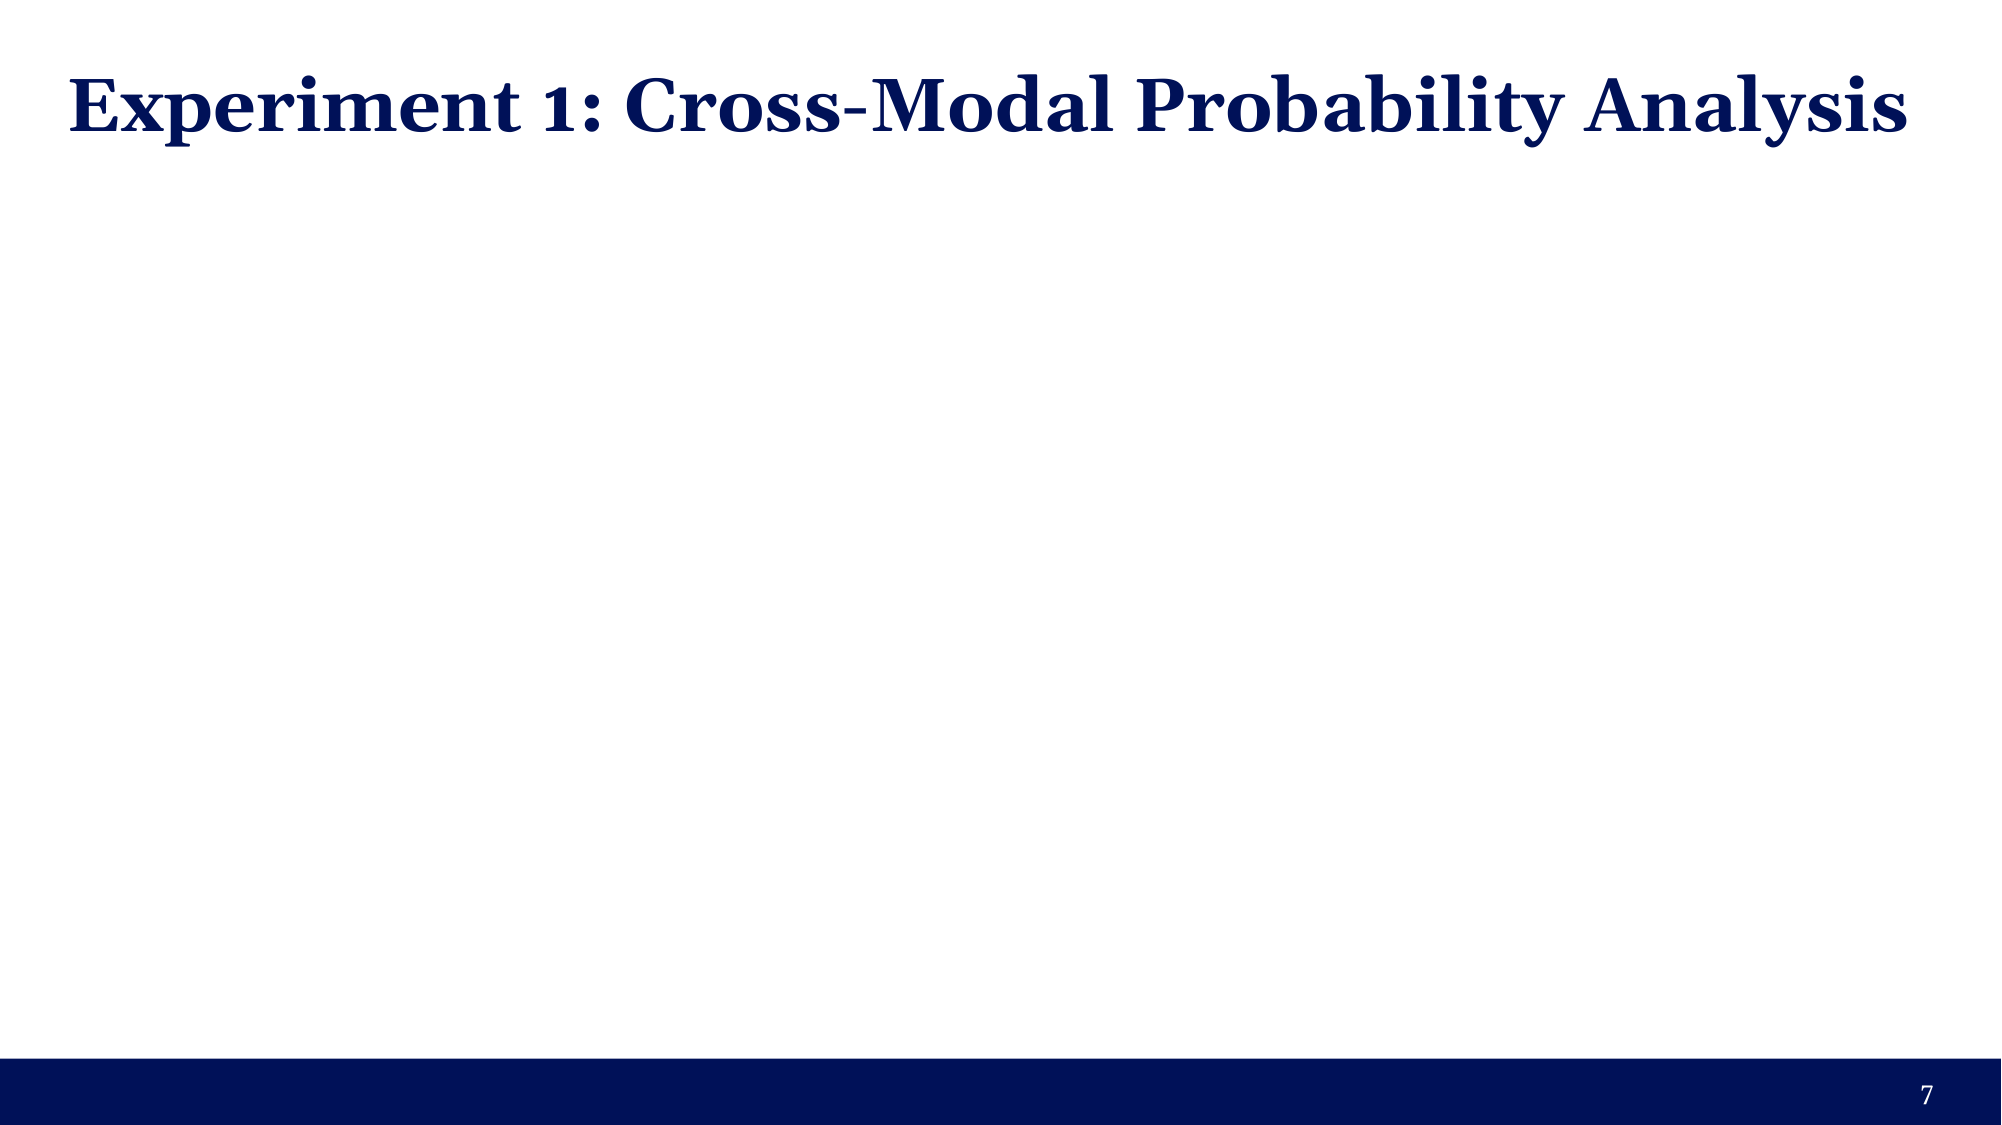

# Experiment 1: Cross-Modal Probability Analysis

7